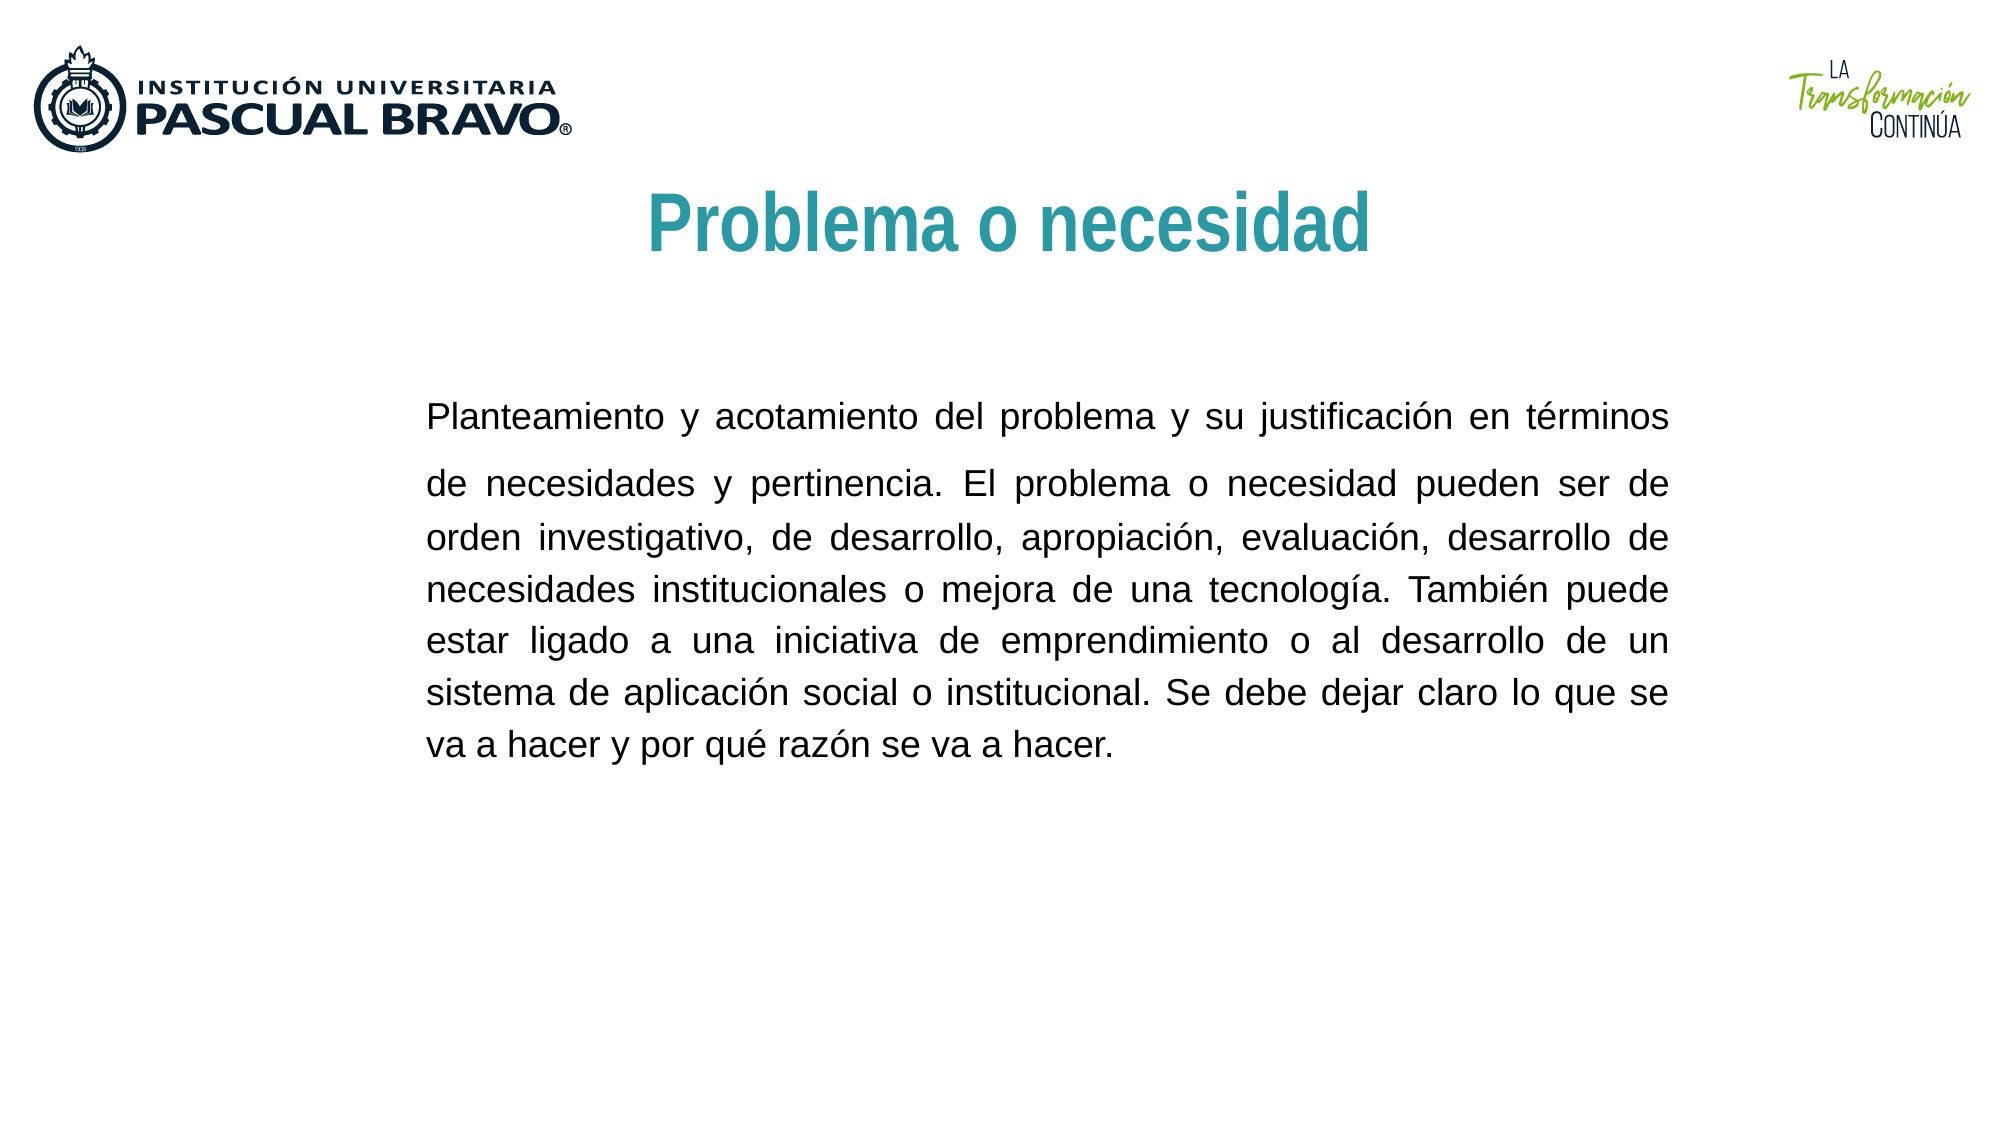

Problema o necesidad
Planteamiento y acotamiento del problema y su justificación en términos de necesidades y pertinencia. El problema o necesidad pueden ser de orden investigativo, de desarrollo, apropiación, evaluación, desarrollo de necesidades institucionales o mejora de una tecnología. También puede estar ligado a una iniciativa de emprendimiento o al desarrollo de un sistema de aplicación social o institucional. Se debe dejar claro lo que se va a hacer y por qué razón se va a hacer.